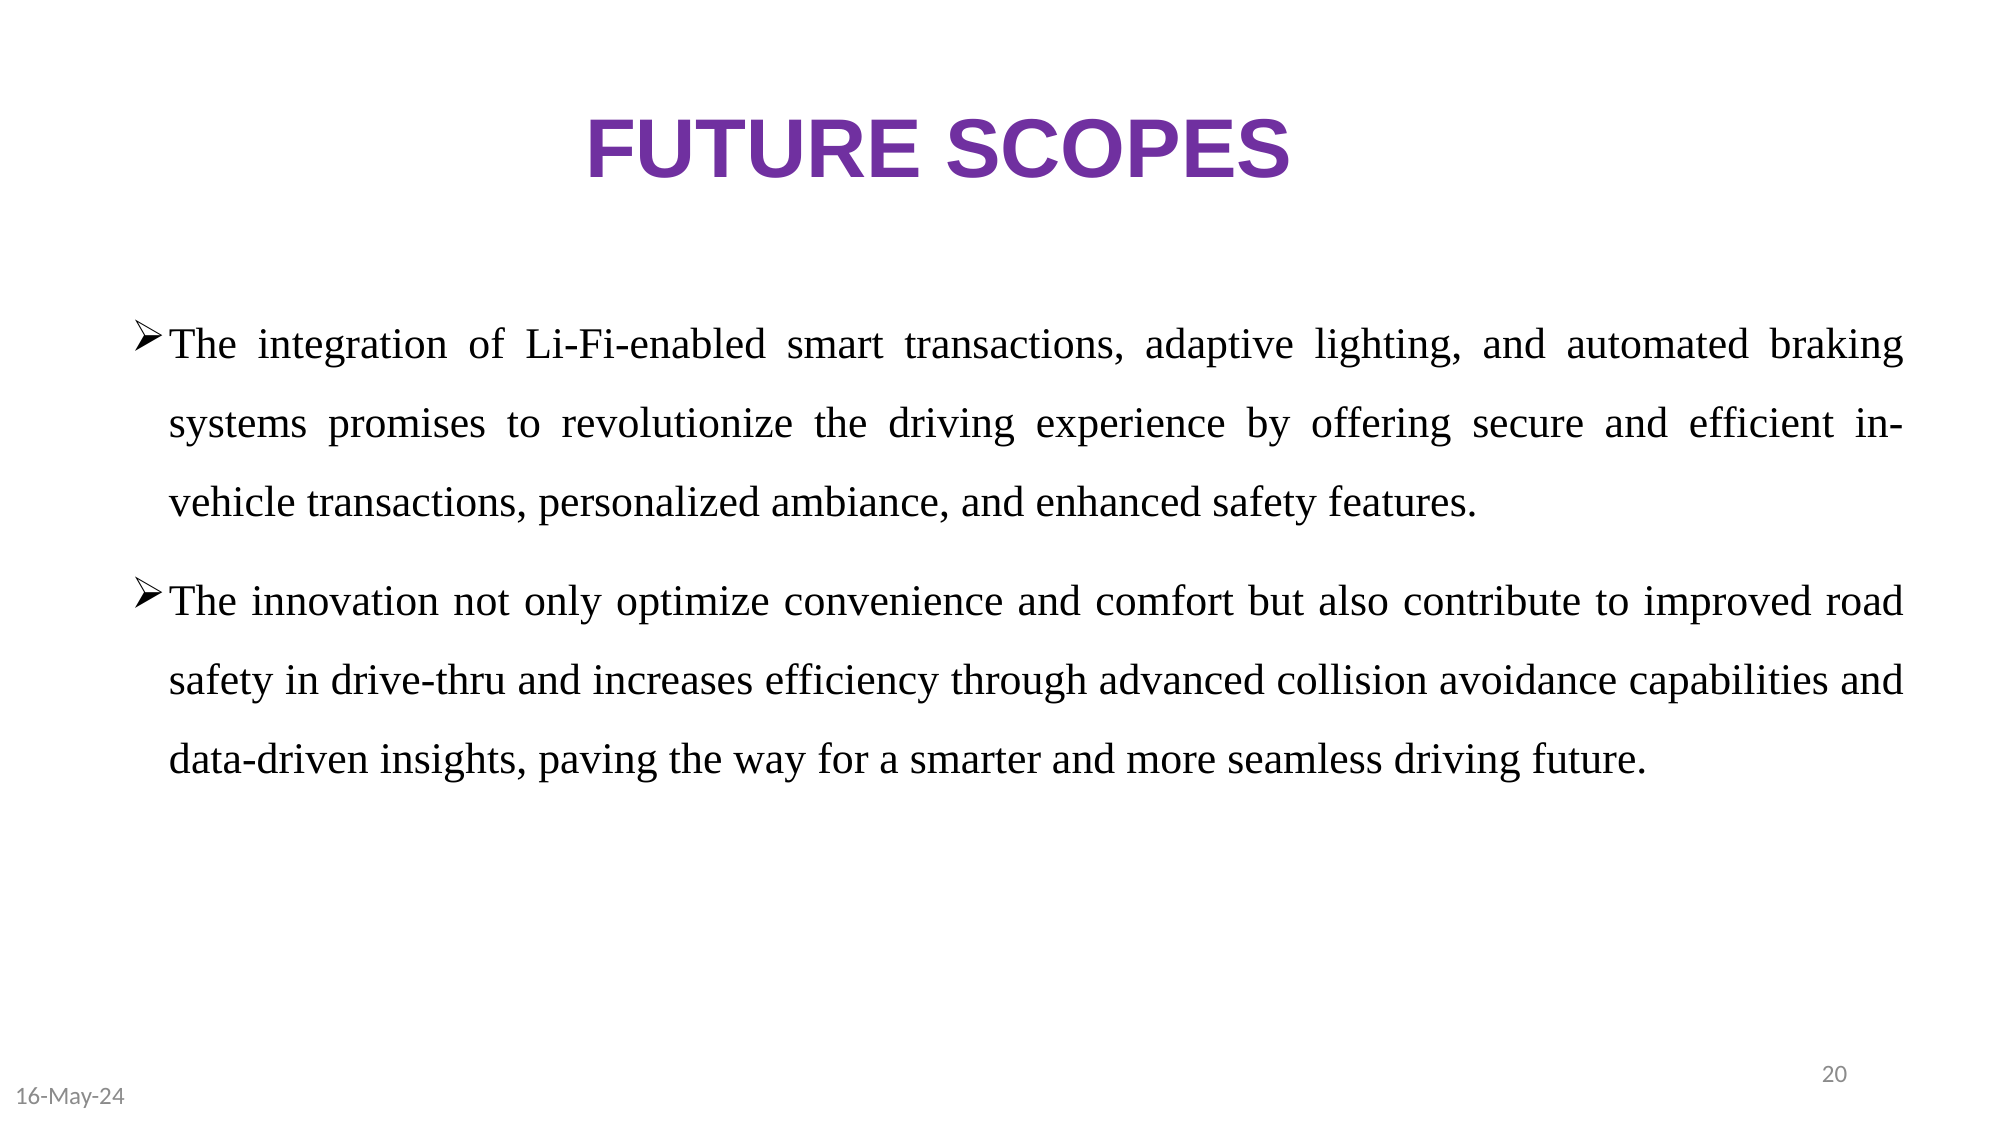

# FUTURE SCOPES
The integration of Li-Fi-enabled smart transactions, adaptive lighting, and automated braking systems promises to revolutionize the driving experience by offering secure and efficient in-vehicle transactions, personalized ambiance, and enhanced safety features.
The innovation not only optimize convenience and comfort but also contribute to improved road safety in drive-thru and increases efficiency through advanced collision avoidance capabilities and data-driven insights, paving the way for a smarter and more seamless driving future.
20
16-May-24